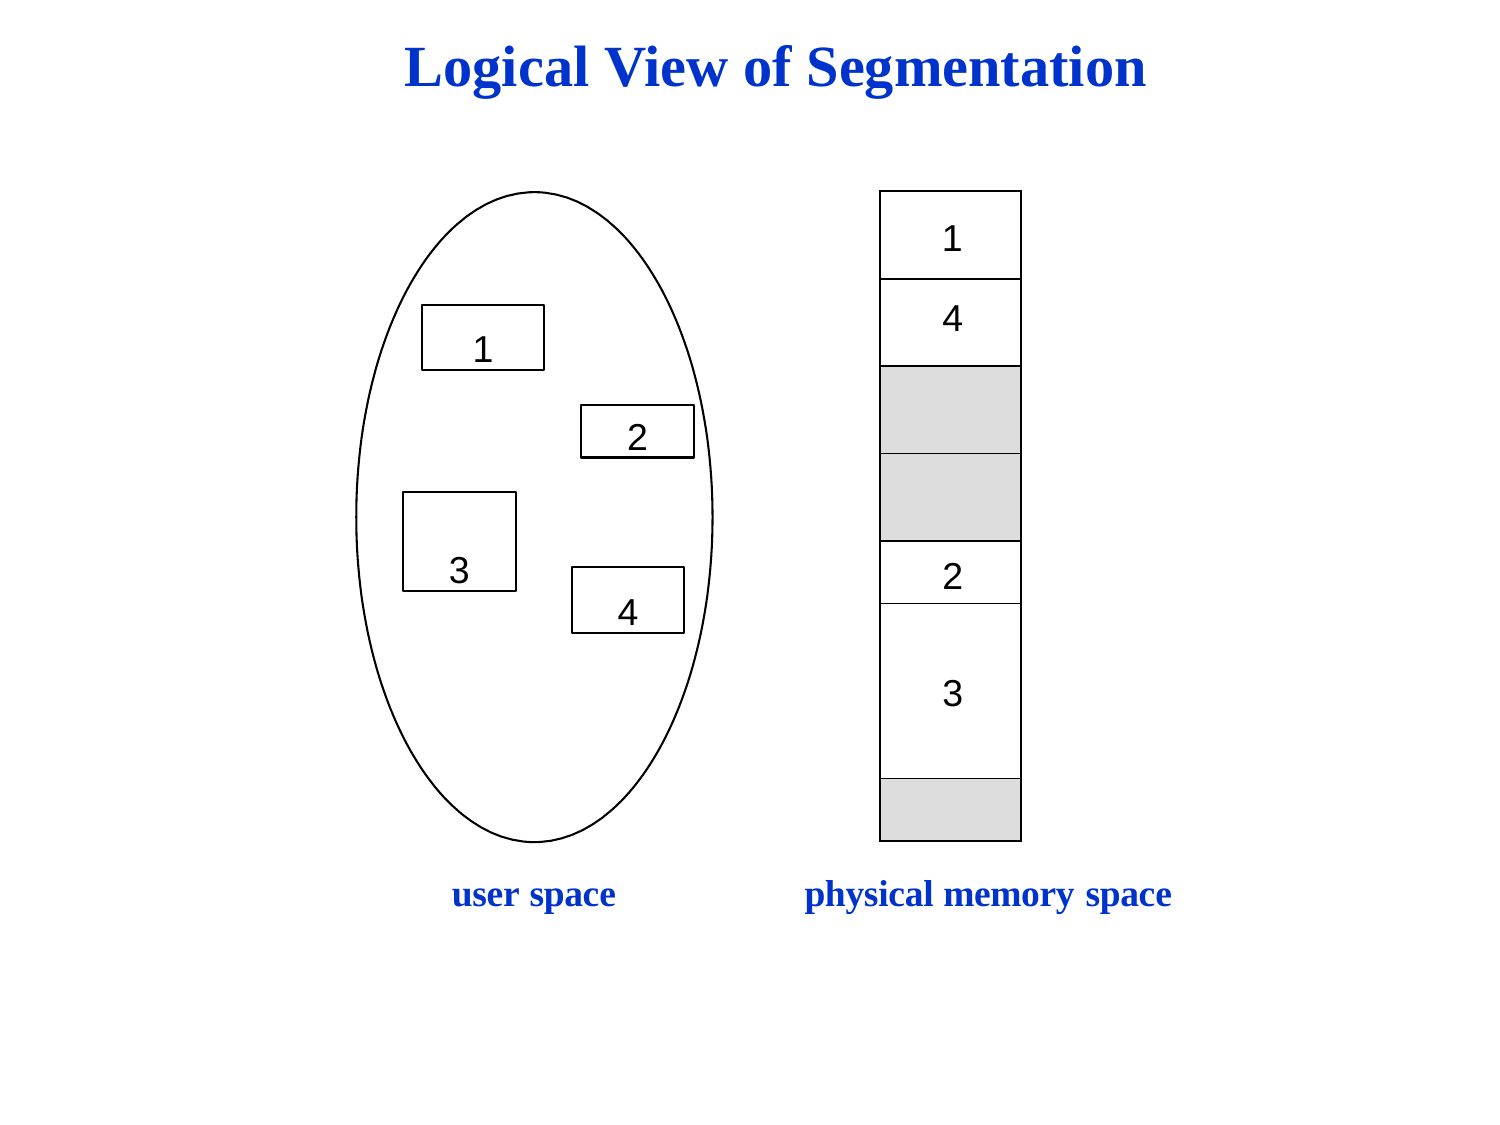

# Logical View of Segmentation
| 1 |
| --- |
| 4 |
|  |
|  |
| 2 |
| 3 |
|  |

1
2

3
4
user space
physical memory space